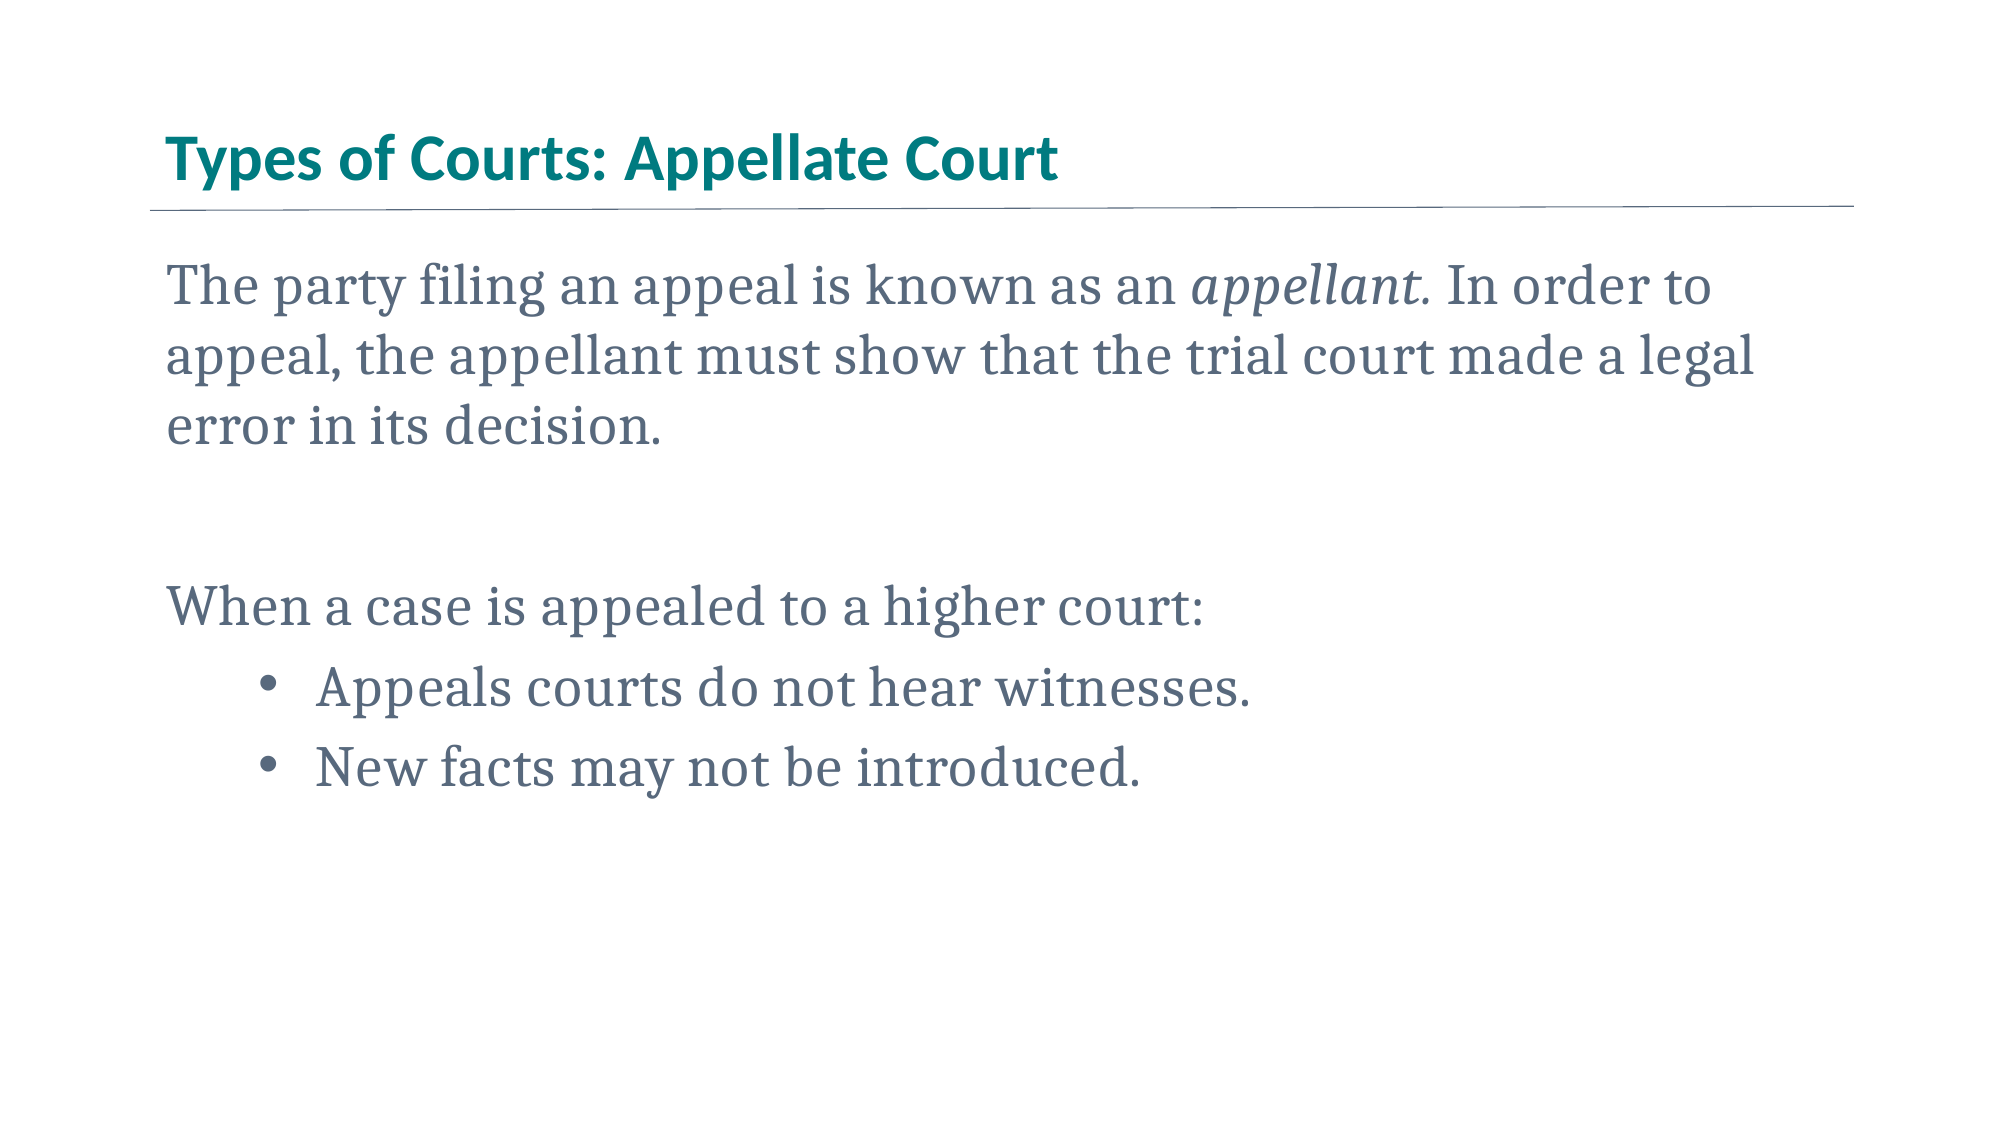

# Types of Courts: Appellate Court
The party filing an appeal is known as an appellant. In order to appeal, the appellant must show that the trial court made a legal error in its decision.

When a case is appealed to a higher court:
Appeals courts do not hear witnesses.
New facts may not be introduced.